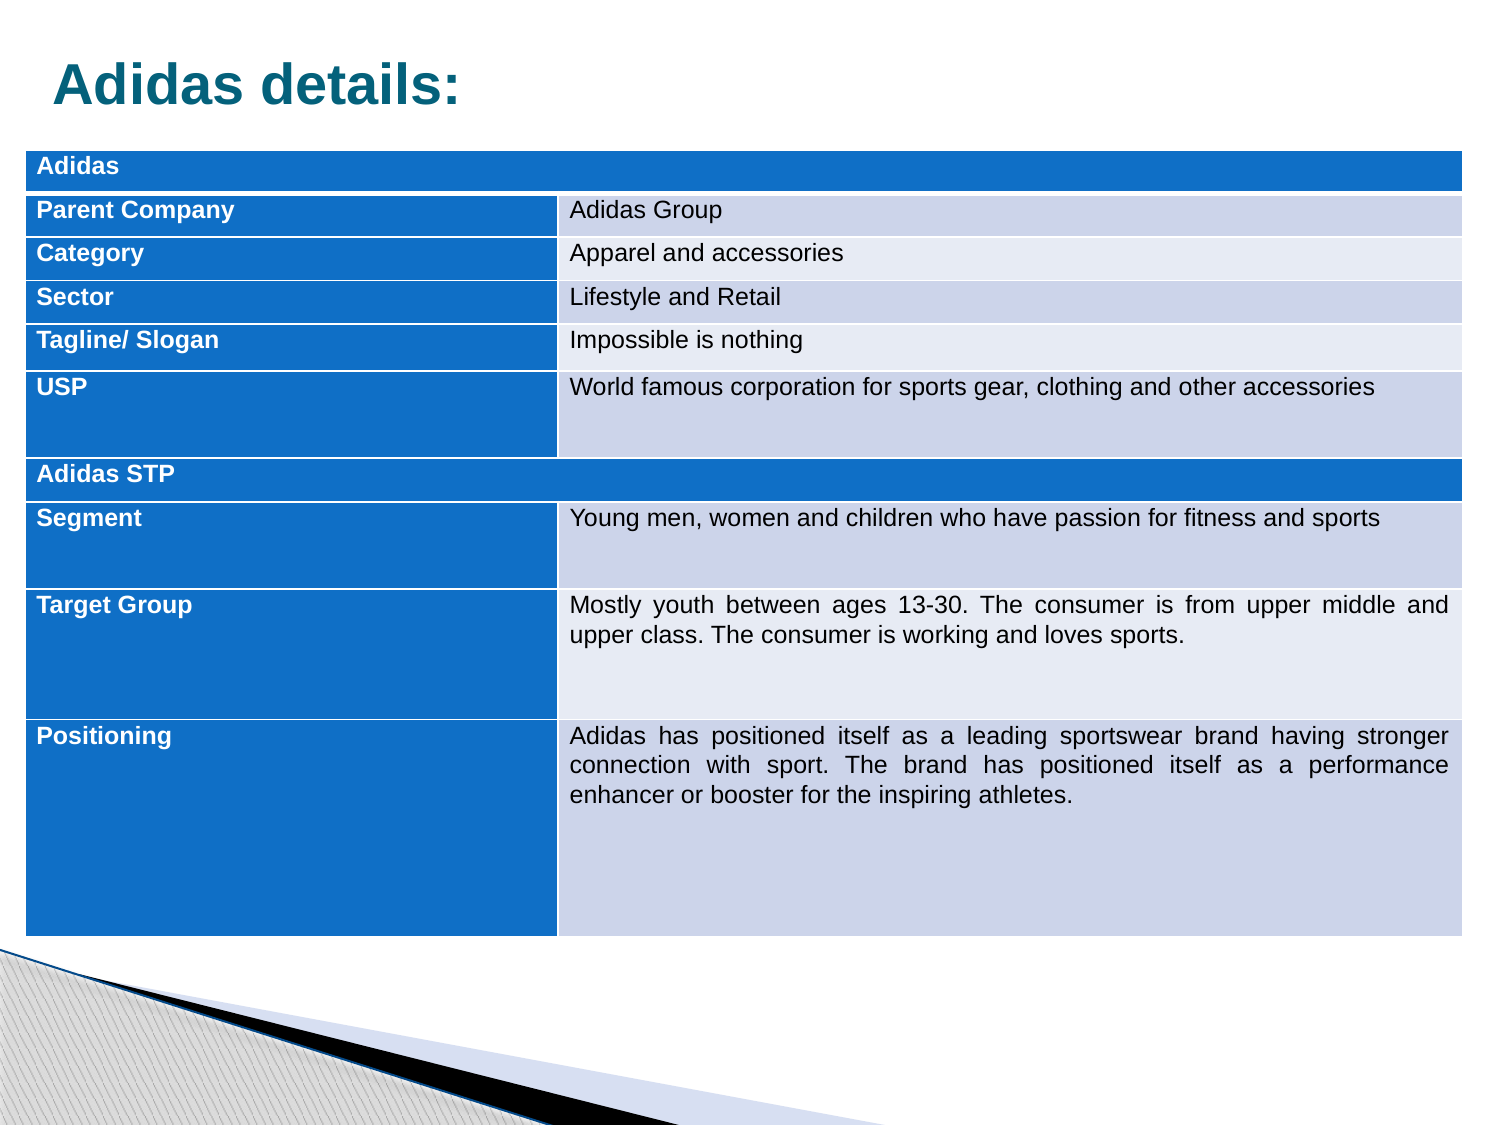

# Adidas details:
| Adidas |  |
| --- | --- |
| Parent Company | Adidas Group |
| Category | Apparel and accessories |
| Sector | Lifestyle and Retail |
| Tagline/ Slogan | Impossible is nothing |
| USP | World famous corporation for sports gear, clothing and other accessories |
| Adidas STP |  |
| Segment | Young men, women and children who have passion for fitness and sports |
| Target Group | Mostly youth between ages 13-30. The consumer is from upper middle and upper class. The consumer is working and loves sports. |
| Positioning | Adidas has positioned itself as a leading sportswear brand having stronger connection with sport. The brand has positioned itself as a performance enhancer or booster for the inspiring athletes. |